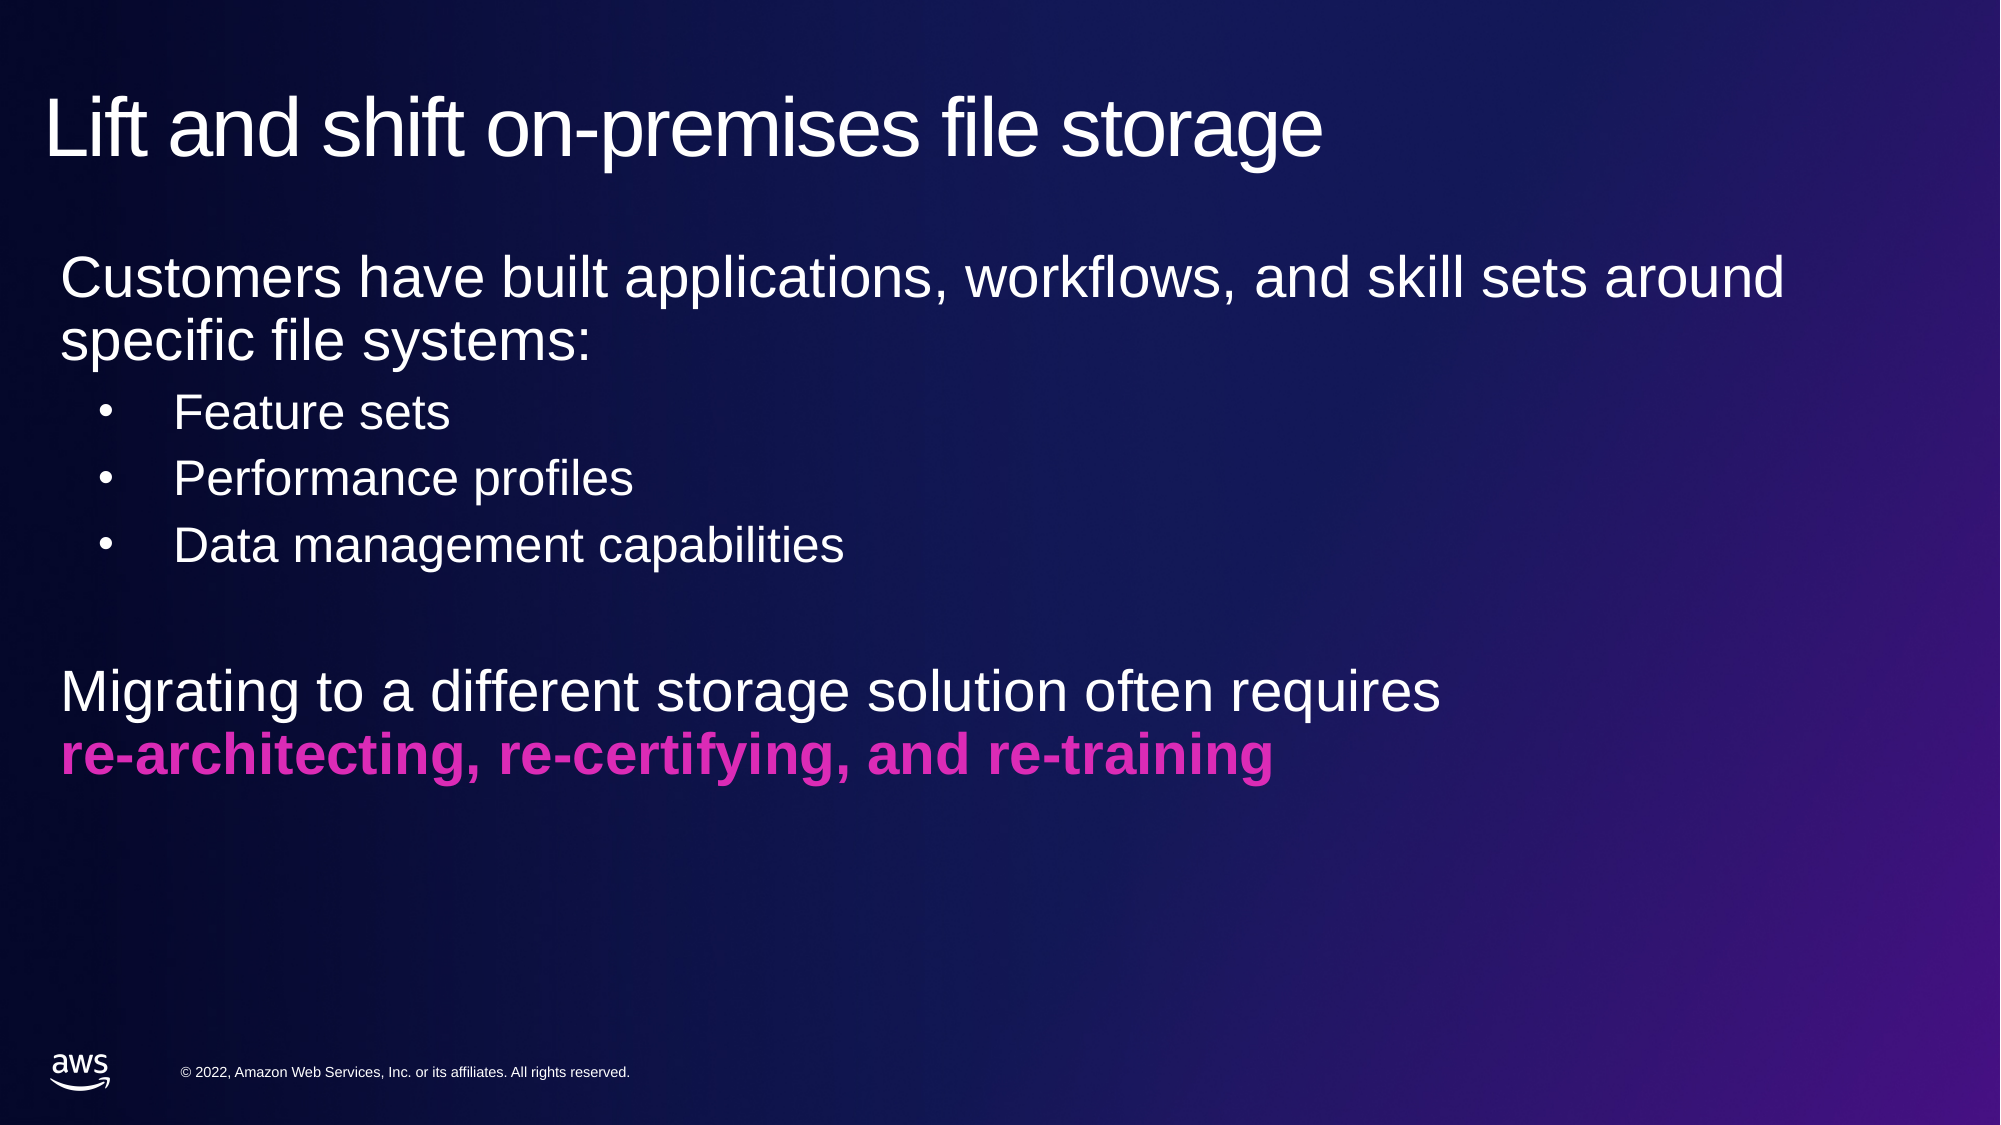

# Lift and shift on-premises file storage
Customers have built applications, workflows, and skill sets around specific file systems:
Feature sets
Performance profiles
Data management capabilities

Migrating to a different storage solution often requires
re-architecting, re-certifying, and re-training